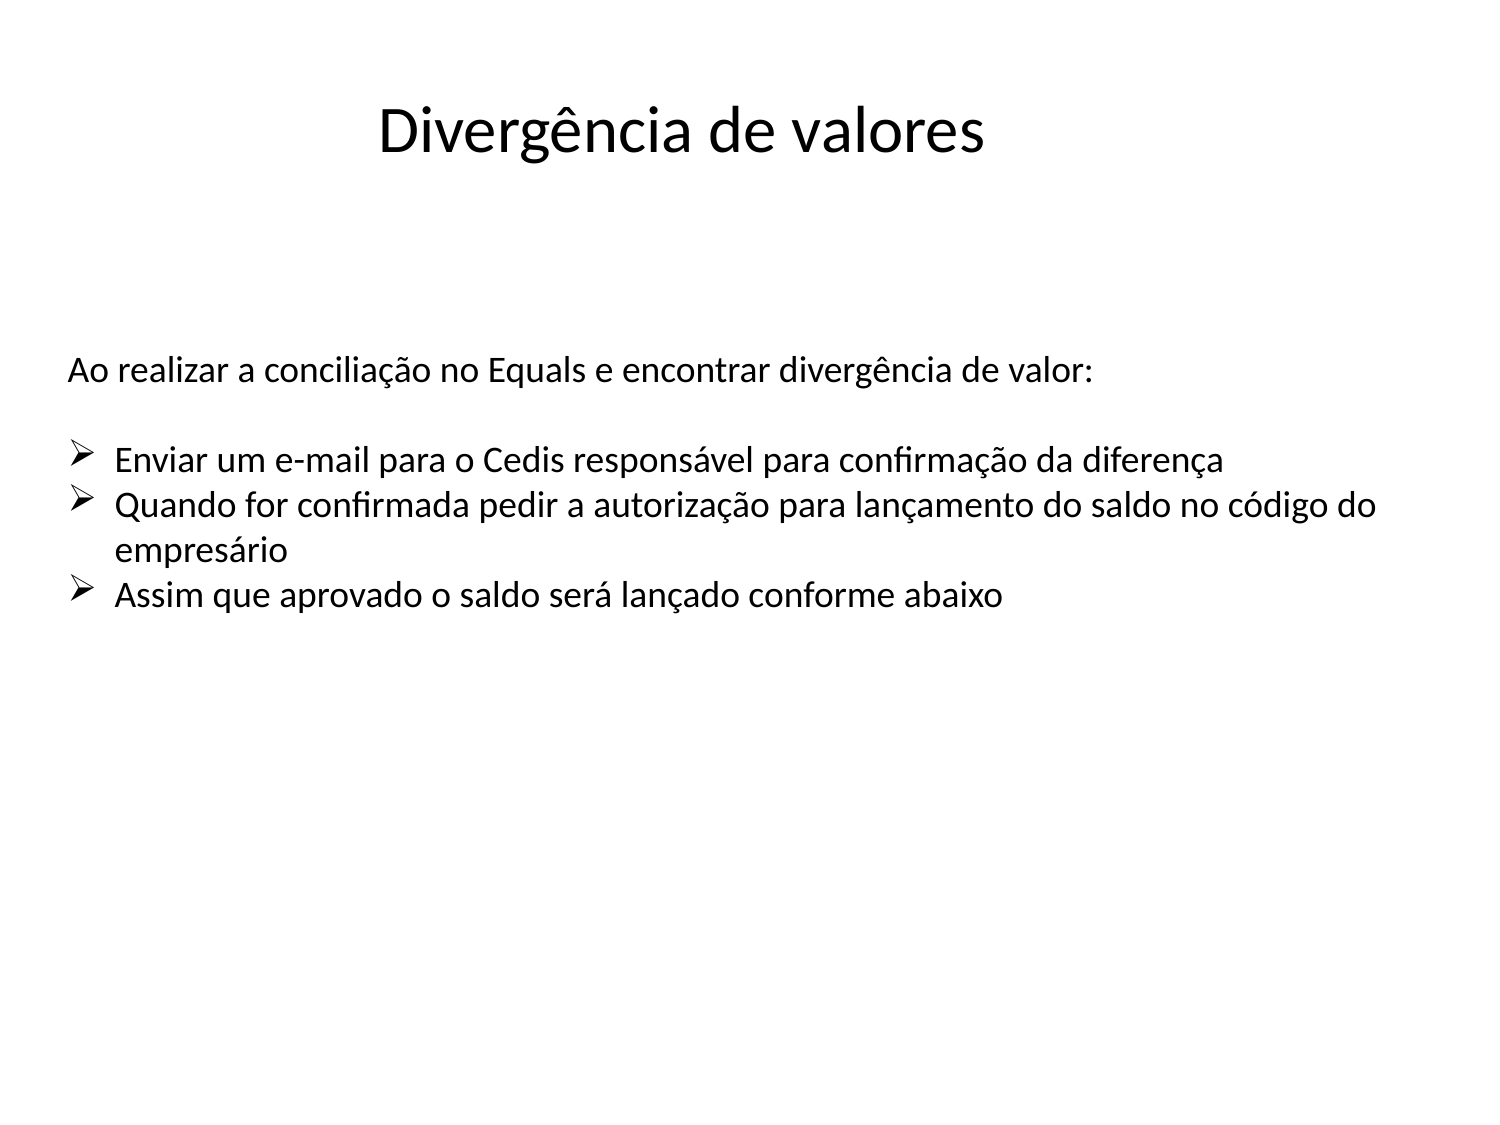

Divergência de valores
Ao realizar a conciliação no Equals e encontrar divergência de valor:

Enviar um e-mail para o Cedis responsável para confirmação da diferença
Quando for confirmada pedir a autorização para lançamento do saldo no código do empresário
Assim que aprovado o saldo será lançado conforme abaixo